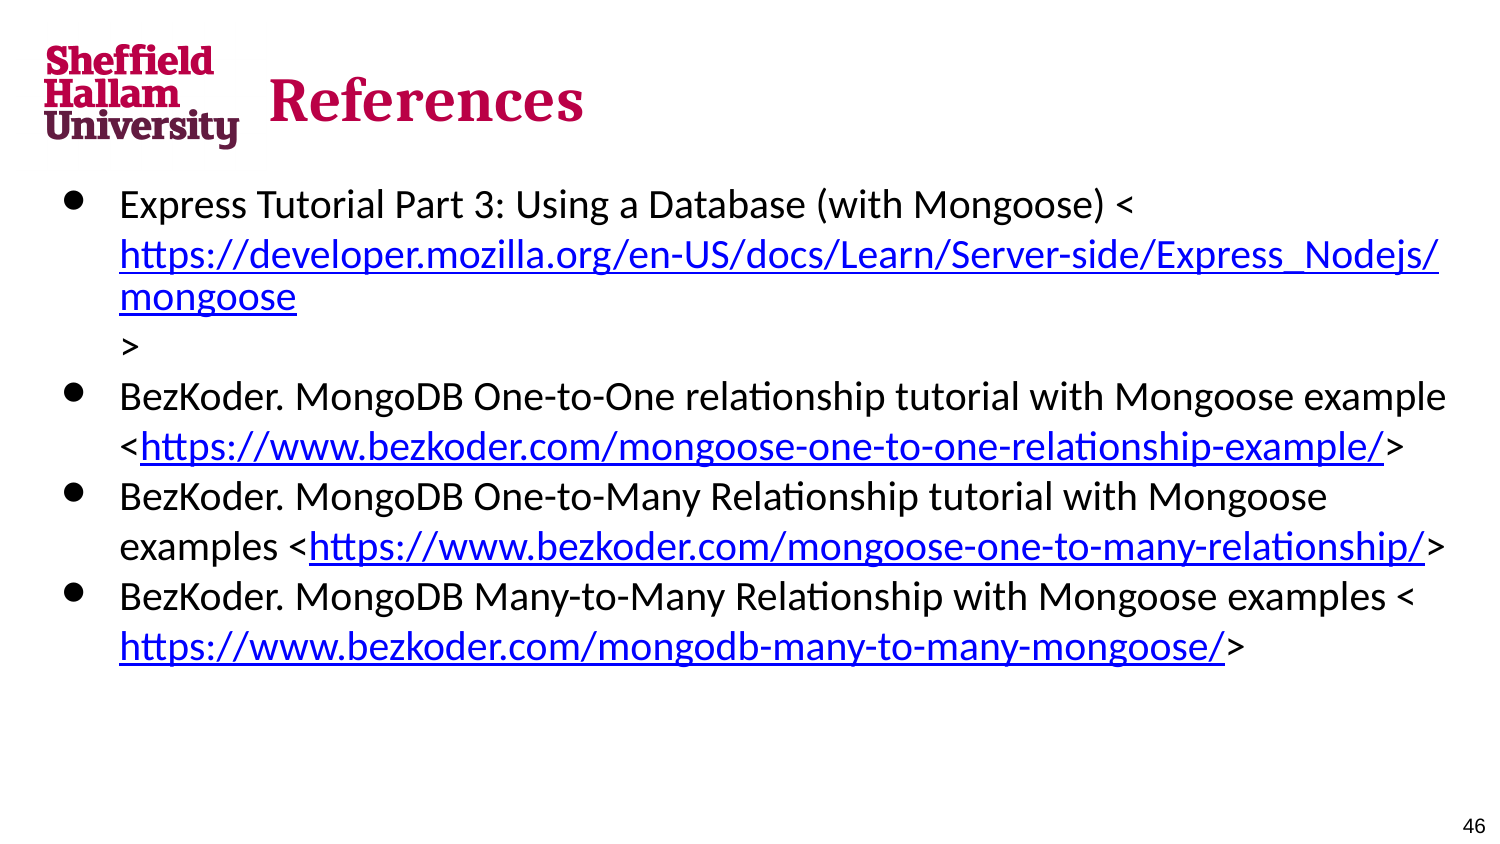

# References
Express Tutorial Part 3: Using a Database (with Mongoose) <https://developer.mozilla.org/en-US/docs/Learn/Server-side/Express_Nodejs/mongoose>
BezKoder. MongoDB One-to-One relationship tutorial with Mongoose example <https://www.bezkoder.com/mongoose-one-to-one-relationship-example/>
BezKoder. MongoDB One-to-Many Relationship tutorial with Mongoose examples <https://www.bezkoder.com/mongoose-one-to-many-relationship/>
BezKoder. MongoDB Many-to-Many Relationship with Mongoose examples <https://www.bezkoder.com/mongodb-many-to-many-mongoose/>
46